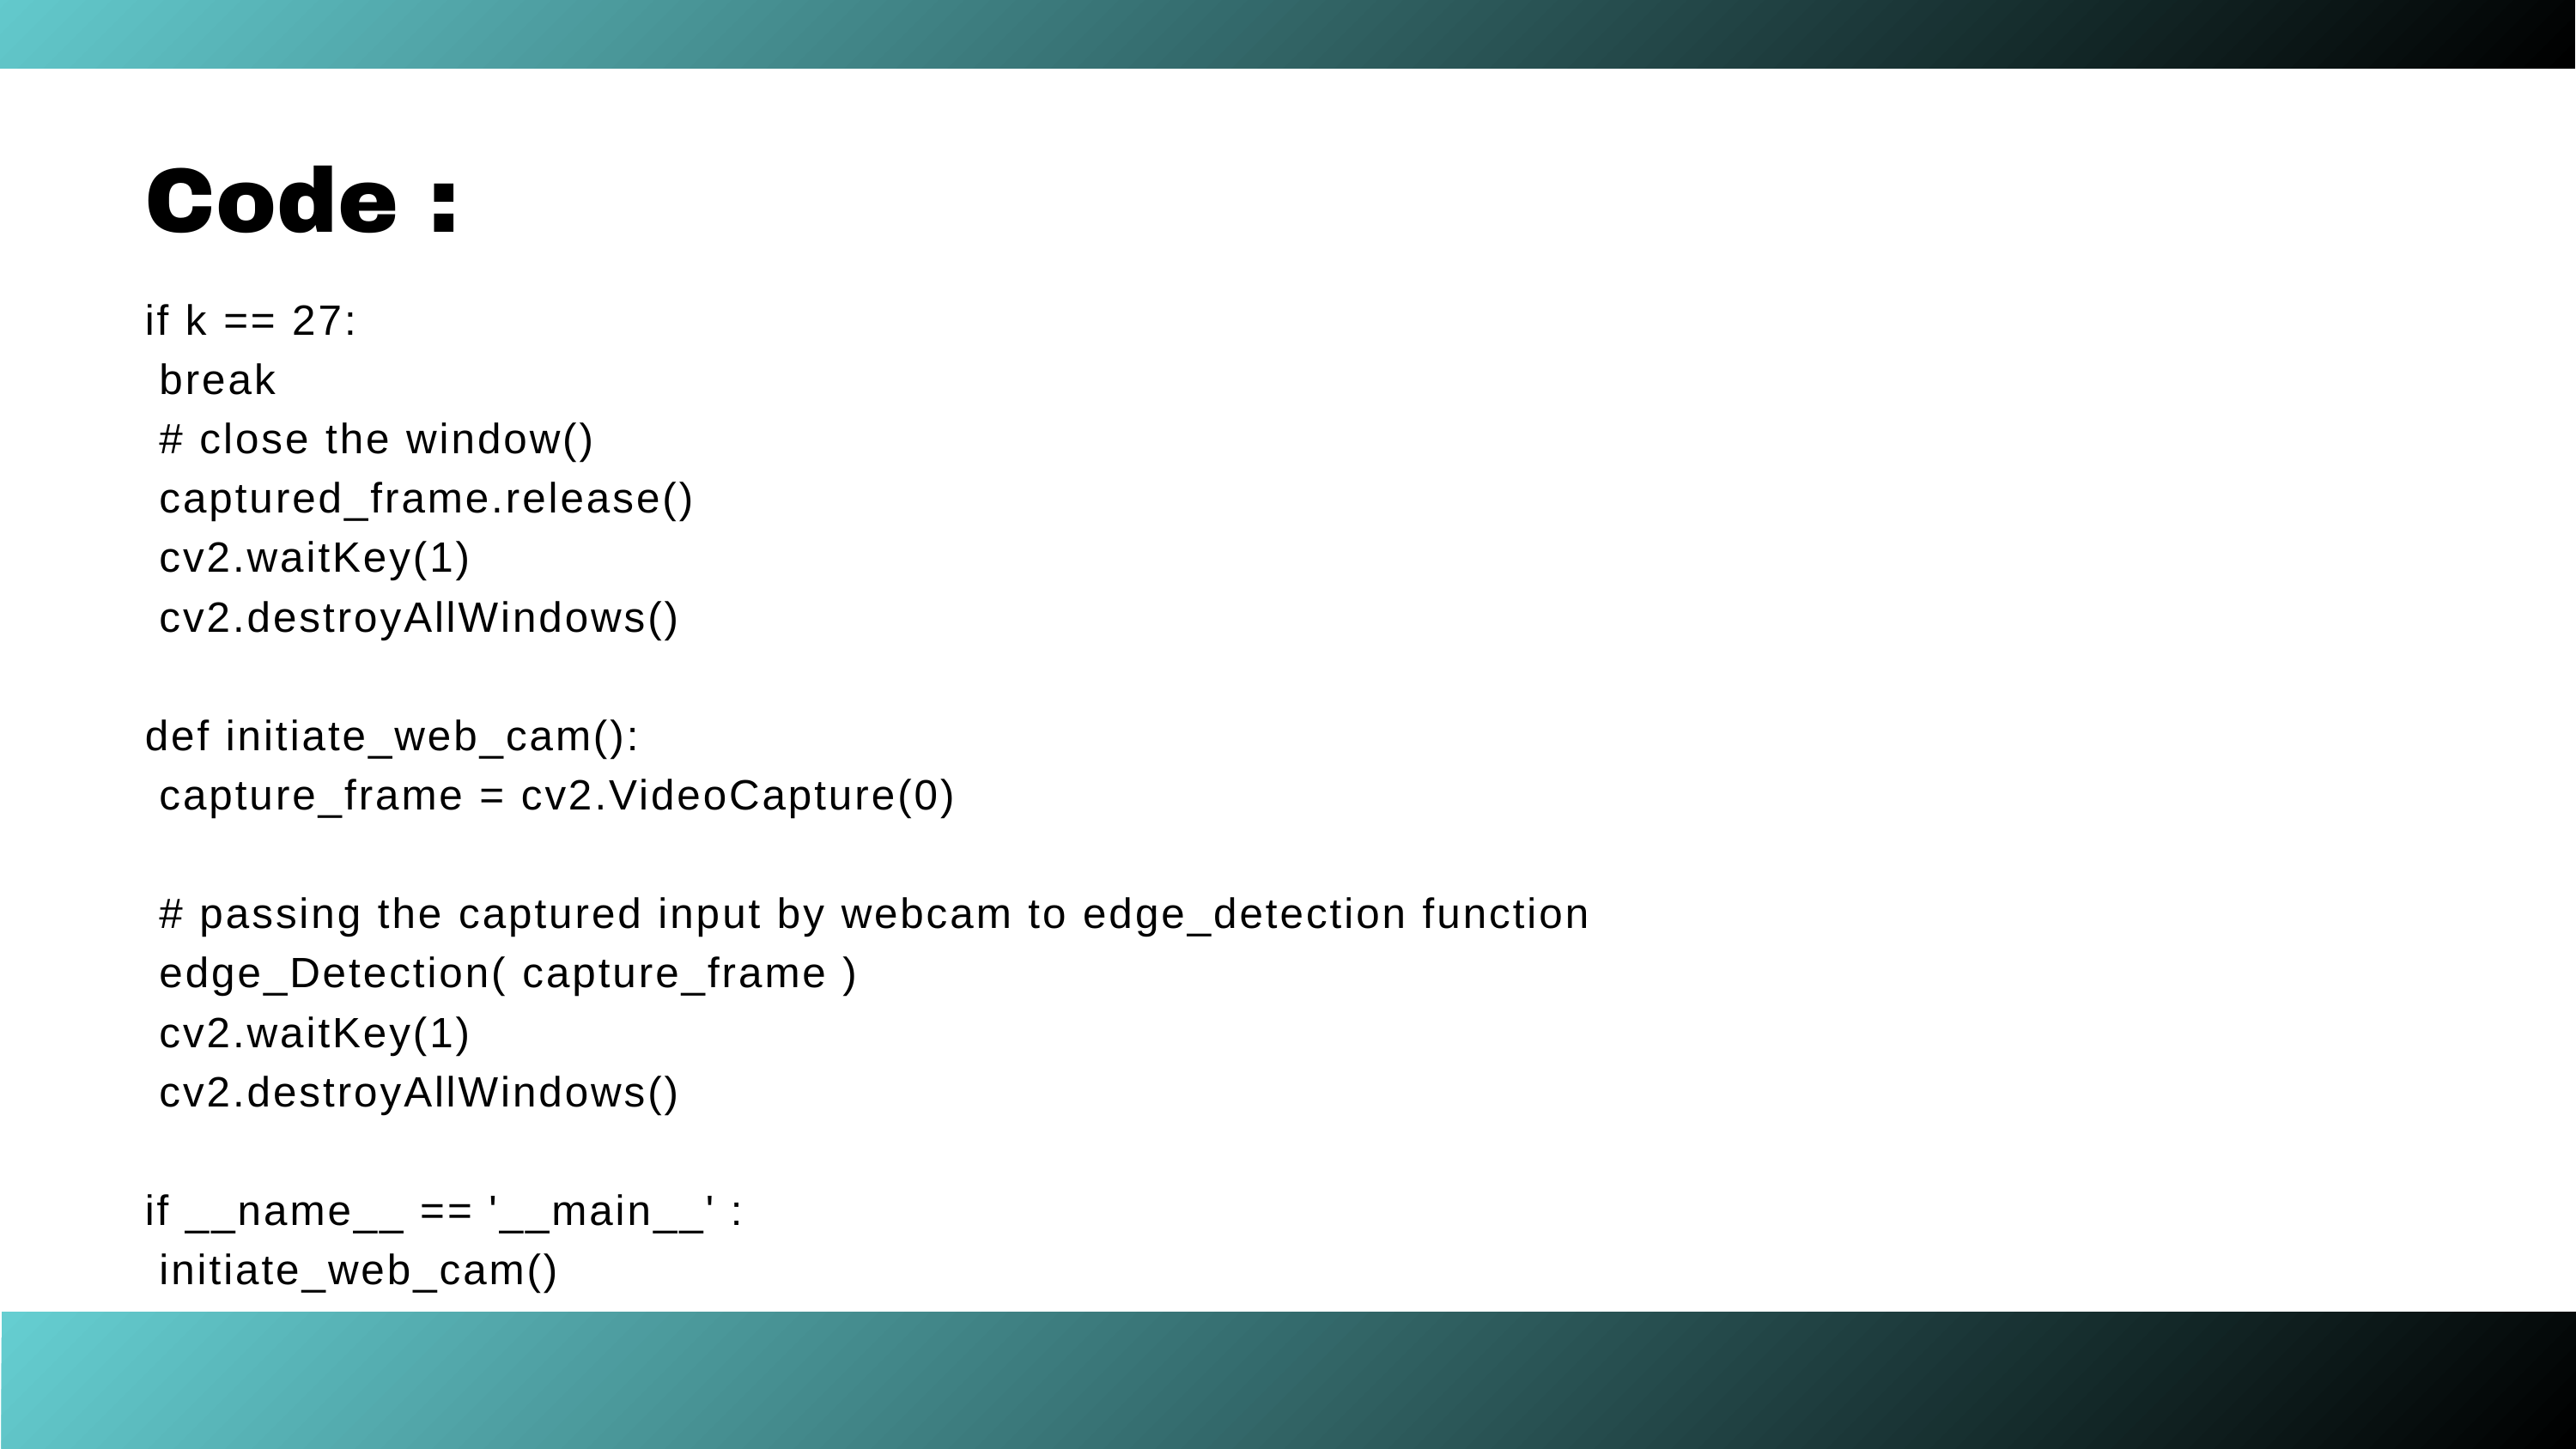

Code :
if k == 27:
 break
 # close the window()
 captured_frame.release()
 cv2.waitKey(1)
 cv2.destroyAllWindows()

def initiate_web_cam():
 capture_frame = cv2.VideoCapture(0)

 # passing the captured input by webcam to edge_detection function
 edge_Detection( capture_frame )
 cv2.waitKey(1)
 cv2.destroyAllWindows()

if __name__ == '__main__' :
 initiate_web_cam()